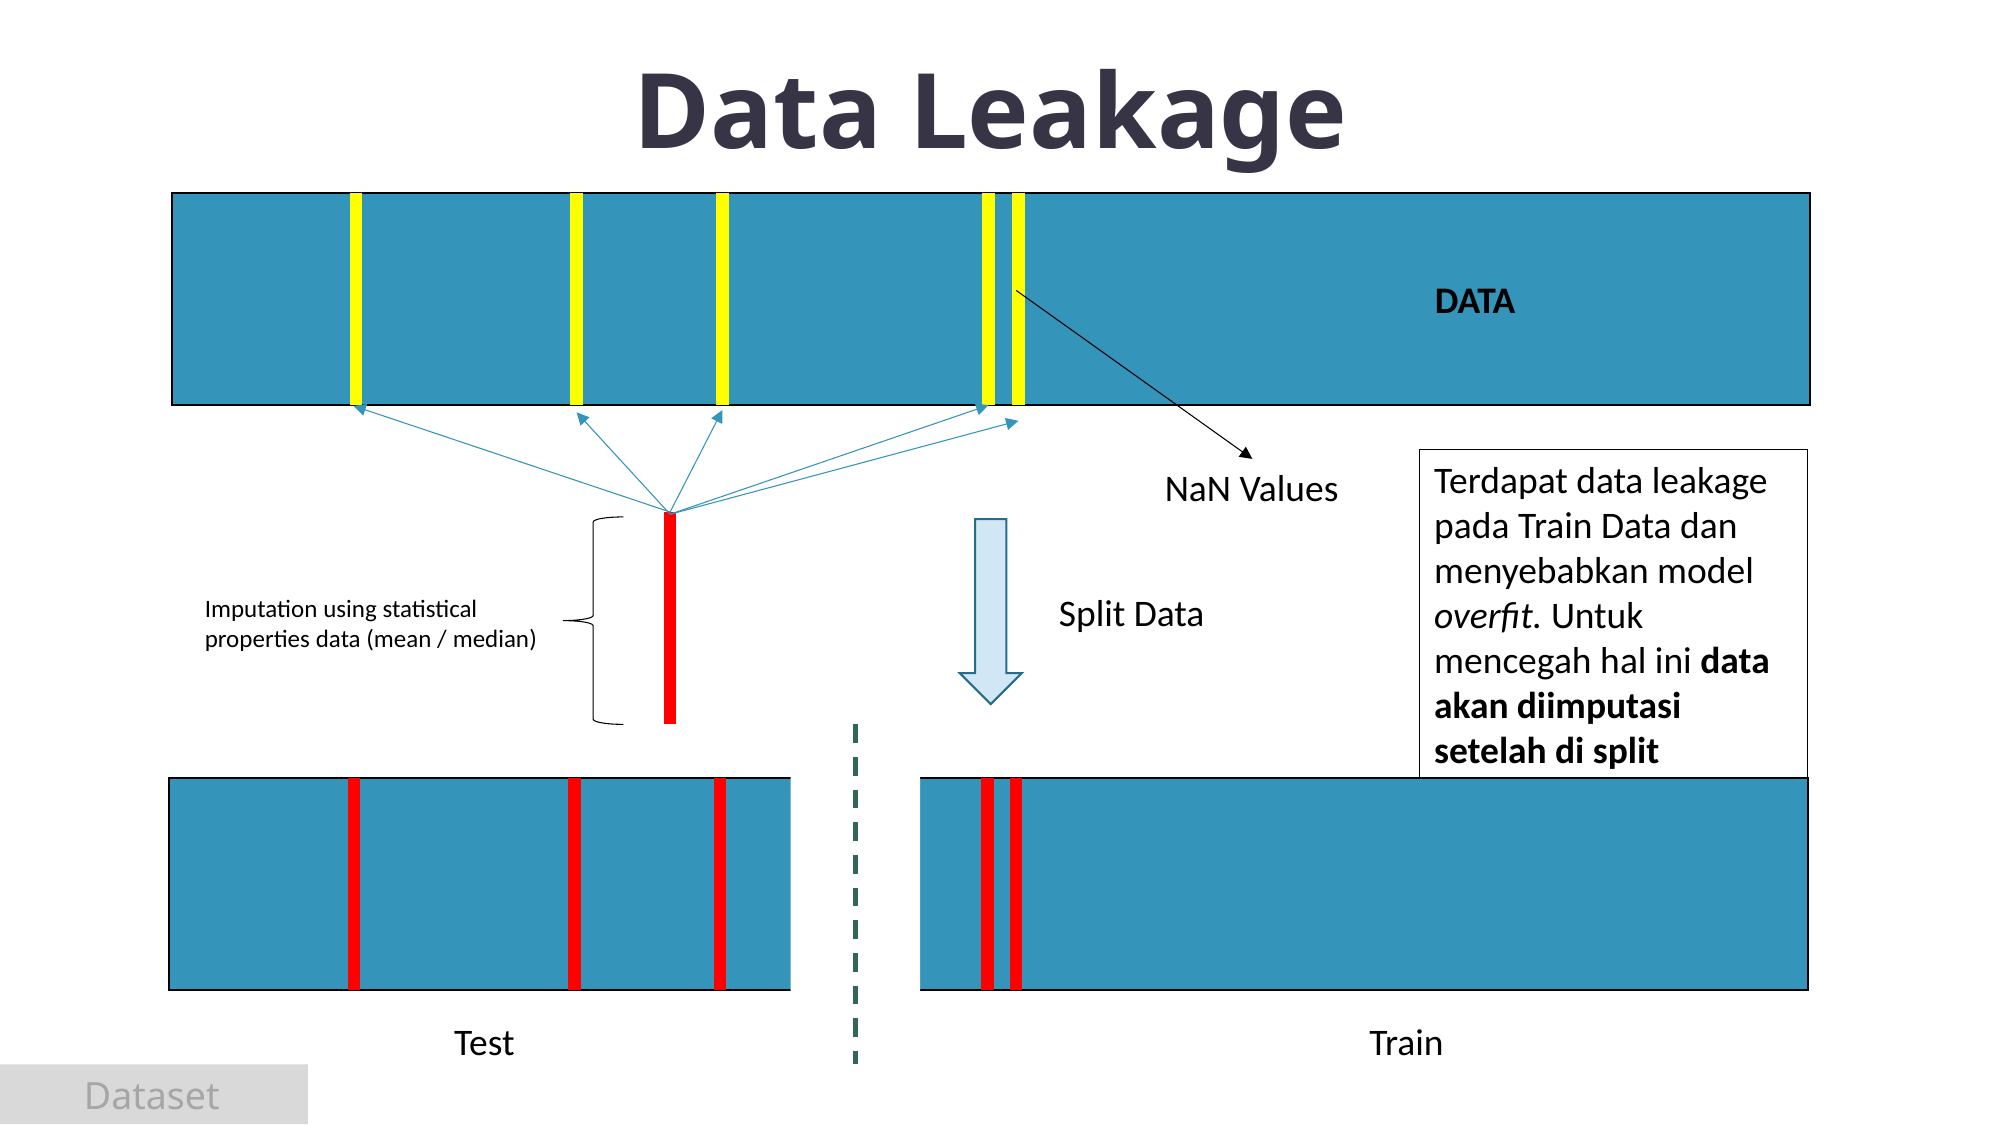

Data Leakage

DATA
Terdapat data leakage pada Train Data dan menyebabkan model overfit. Untuk mencegah hal ini data akan diimputasi setelah di split
NaN Values

Split Data
Imputation using statistical properties data (mean / median)

Test
Train
Dataset